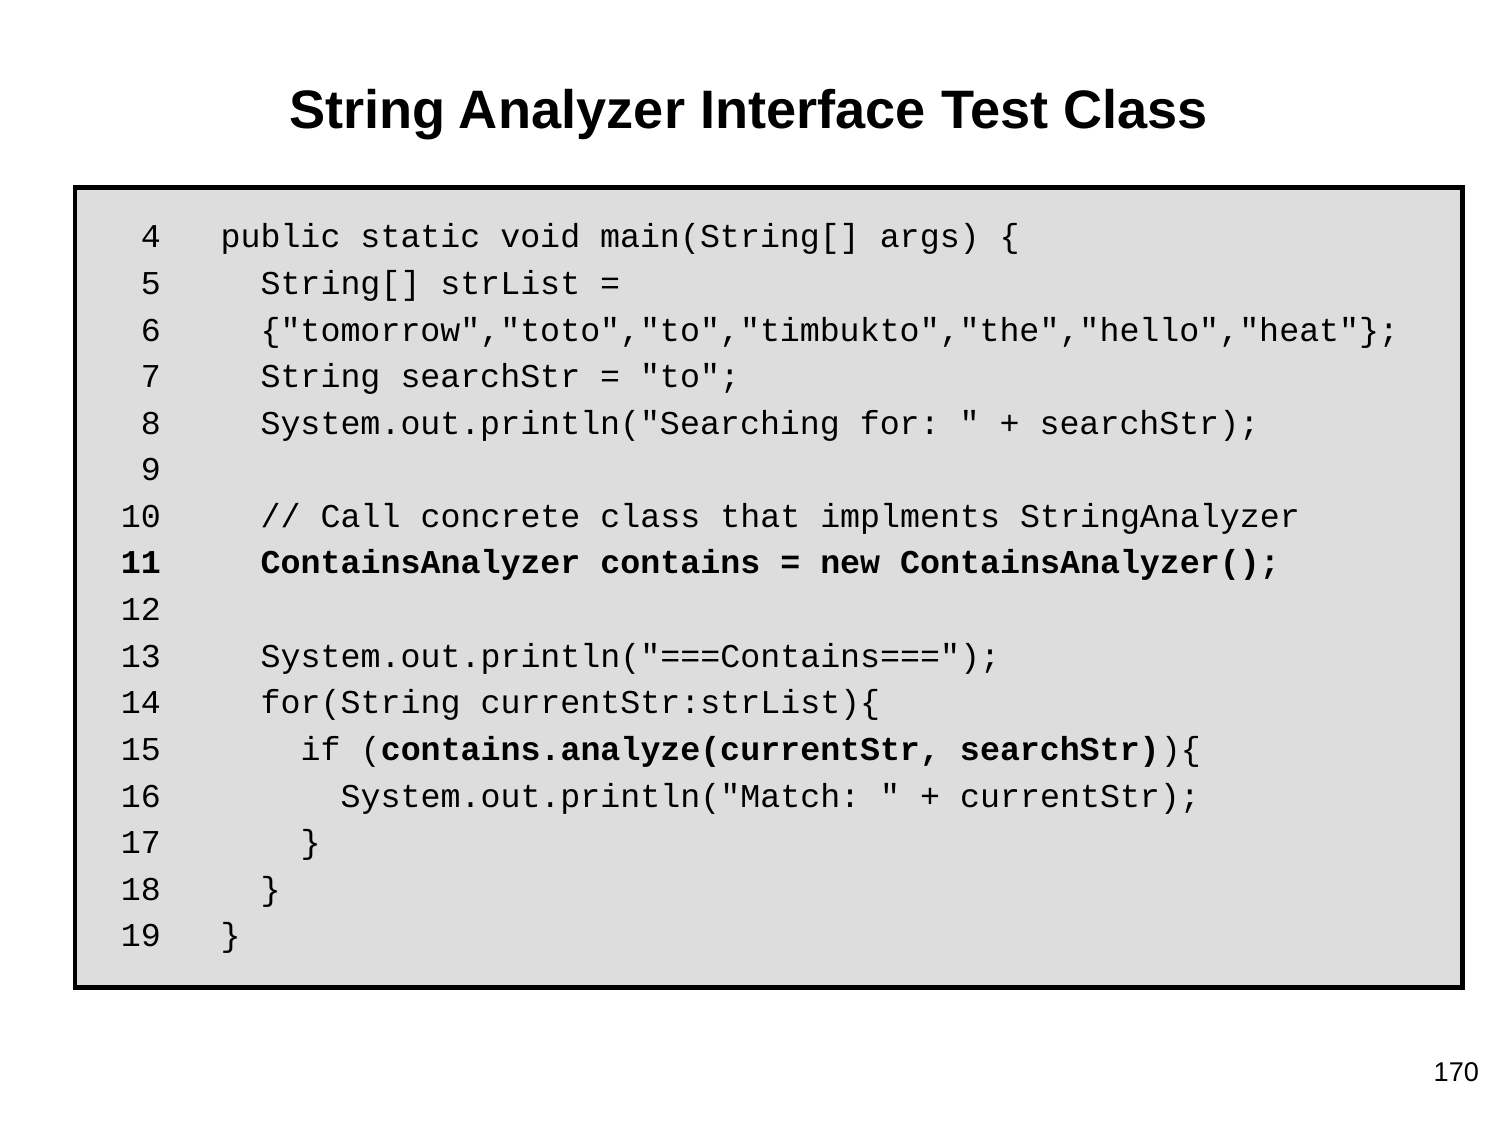

# String Analyzer Interface Test Class

 4   public static void main(String[] args) {
 5     String[] strList =
 6     {"tomorrow","toto","to","timbukto","the","hello","heat"};
 7     String searchStr = "to";
 8     System.out.println("Searching for: " + searchStr);
 9
10     // Call concrete class that implments StringAnalyzer
11     ContainsAnalyzer contains = new ContainsAnalyzer();
12
13     System.out.println("===Contains===");
14     for(String currentStr:strList){
15       if (contains.analyze(currentStr, searchStr)){
16         System.out.println("Match: " + currentStr);
17       }
18     }
19   }
170